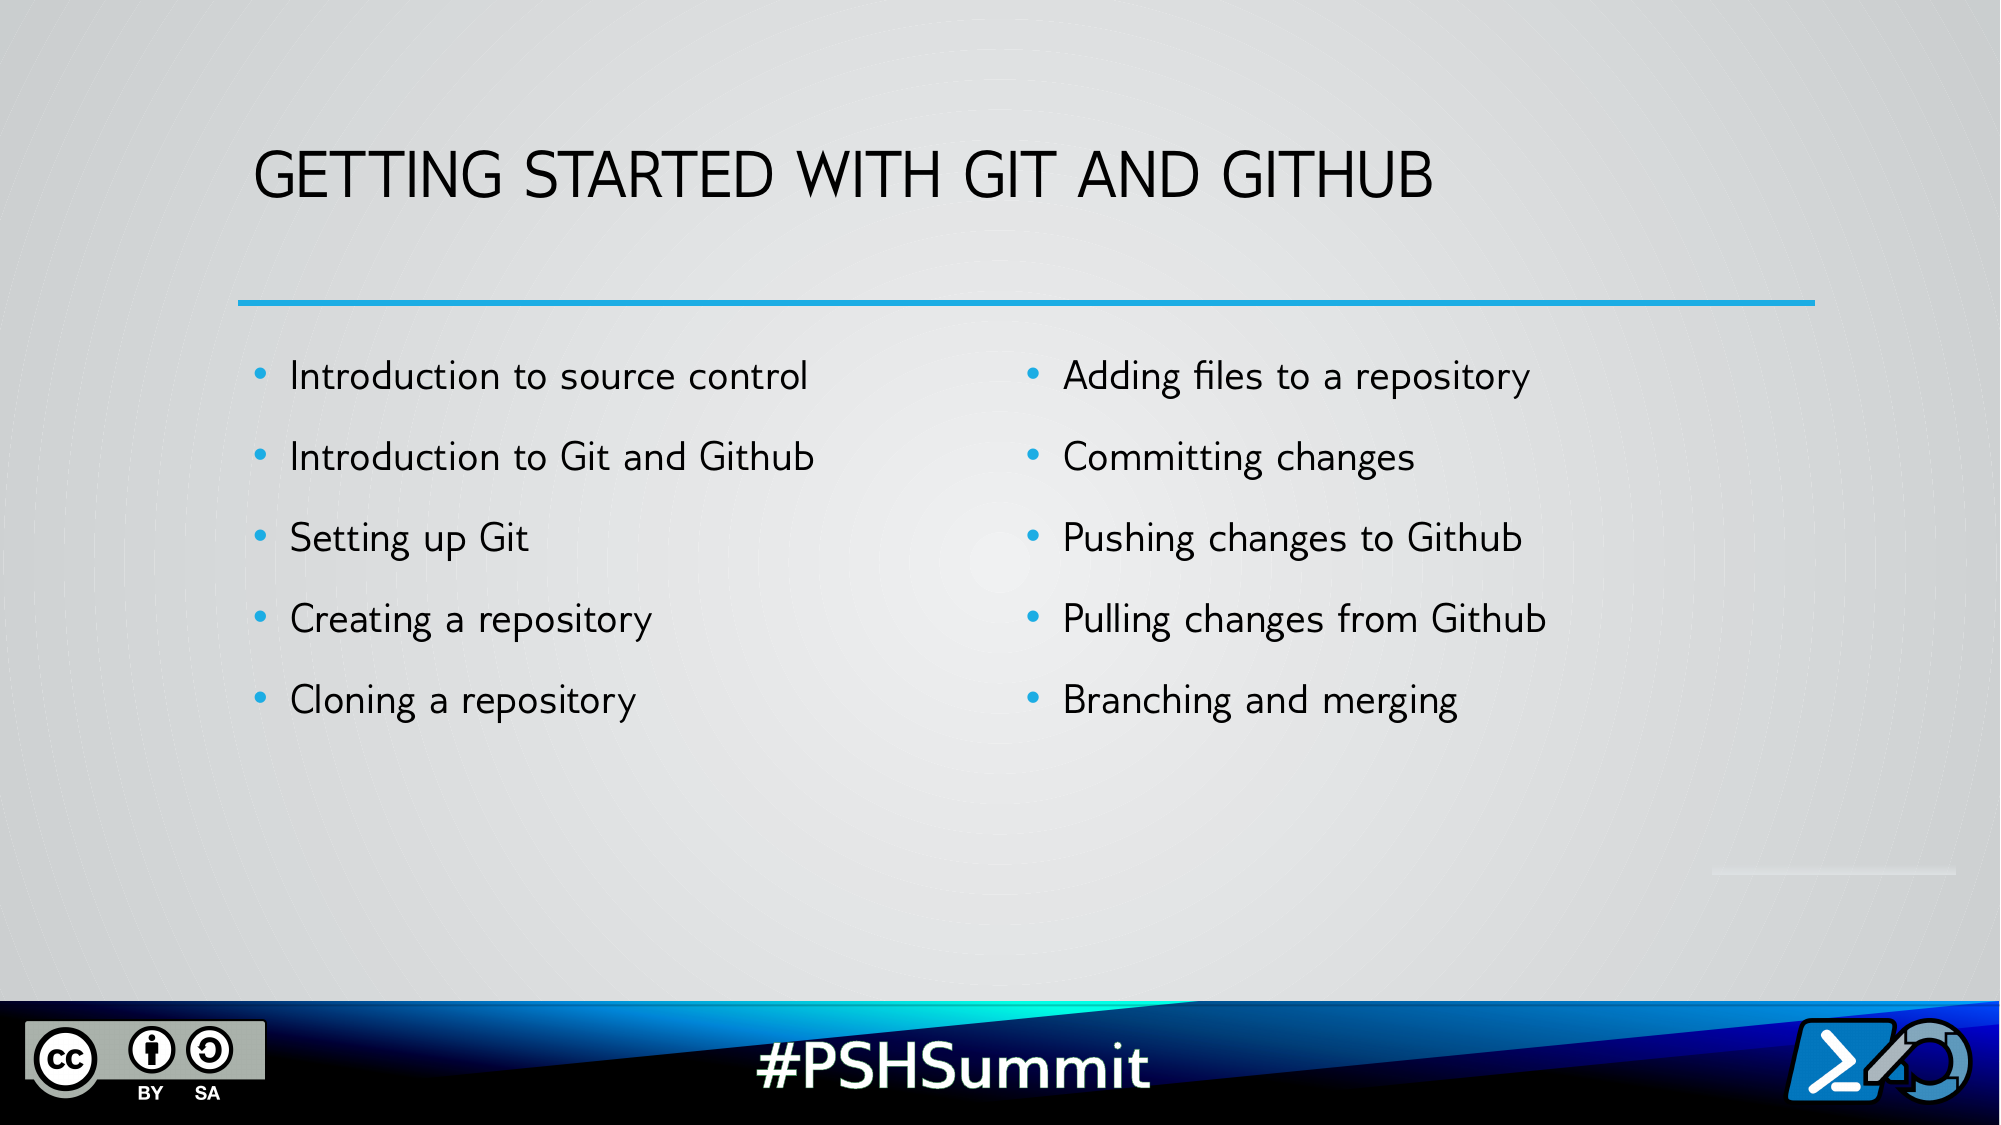

# Getting started with Git and GitHub
Introduction to source control
Introduction to Git and Github
Setting up Git
Creating a repository
Cloning a repository
Adding files to a repository
Committing changes
Pushing changes to Github
Pulling changes from Github
Branching and merging